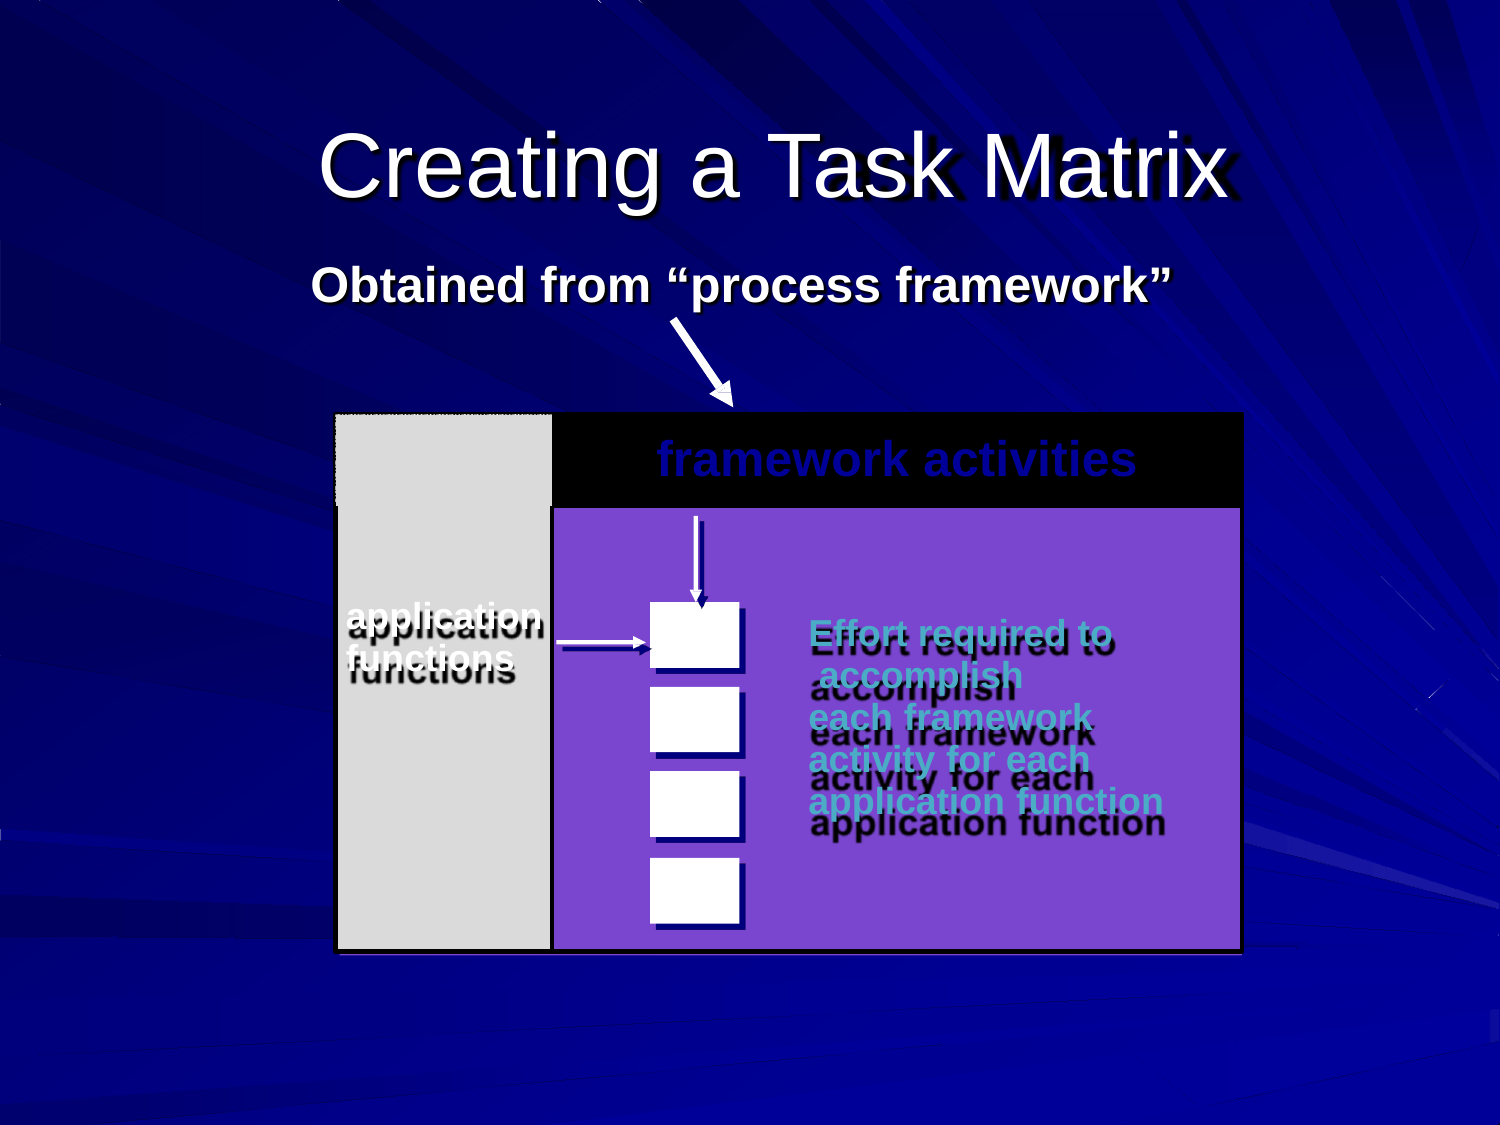

# Creating a Task Matrix

Obtained from “process framework”

|  | framework activities |
| --- | --- |
| application functions | Effort required to accomplish each framework activity for each application function |